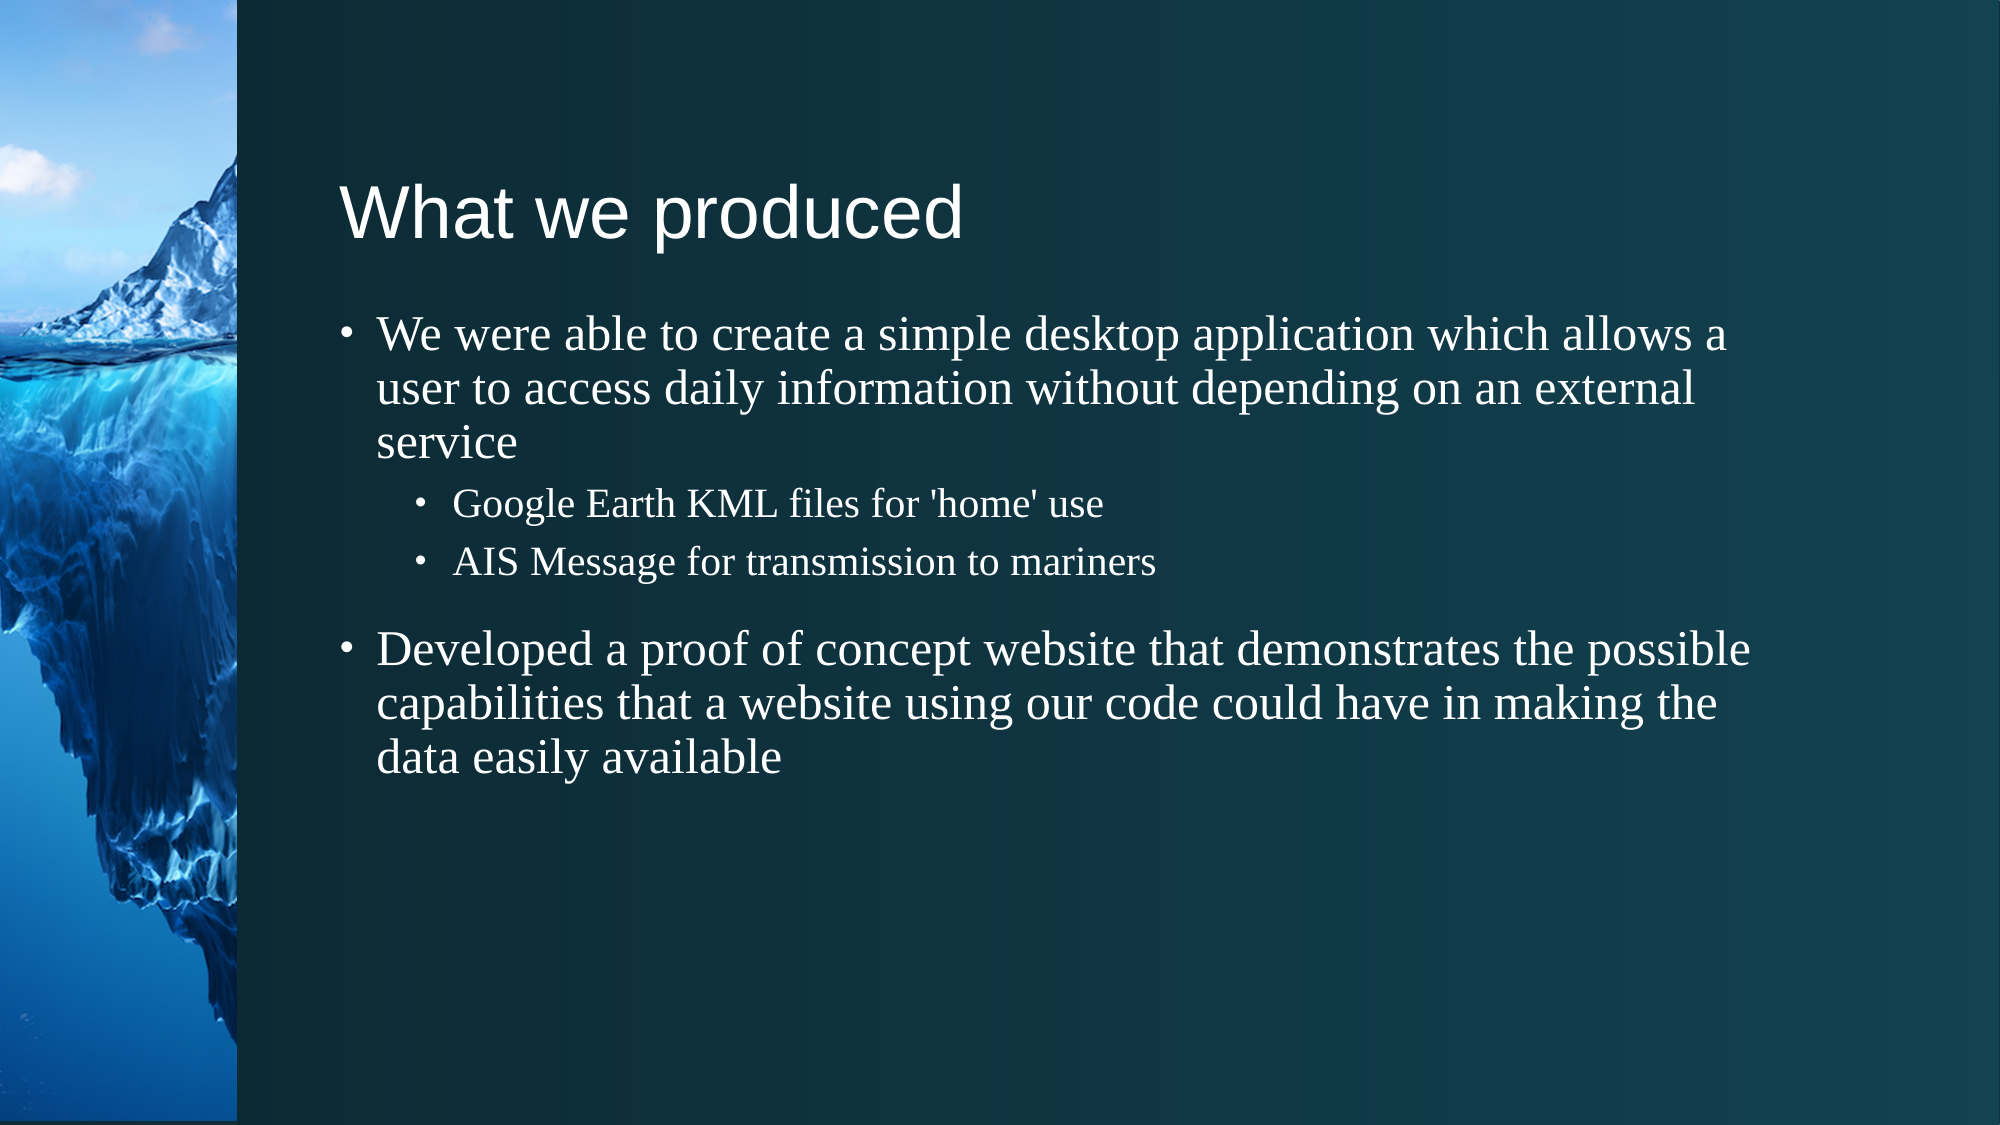

# What we produced
We were able to create a simple desktop application which allows a user to access daily information without depending on an external service
Google Earth KML files for 'home' use
AIS Message for transmission to mariners
Developed a proof of concept website that demonstrates the possible capabilities that a website using our code could have in making the data easily available